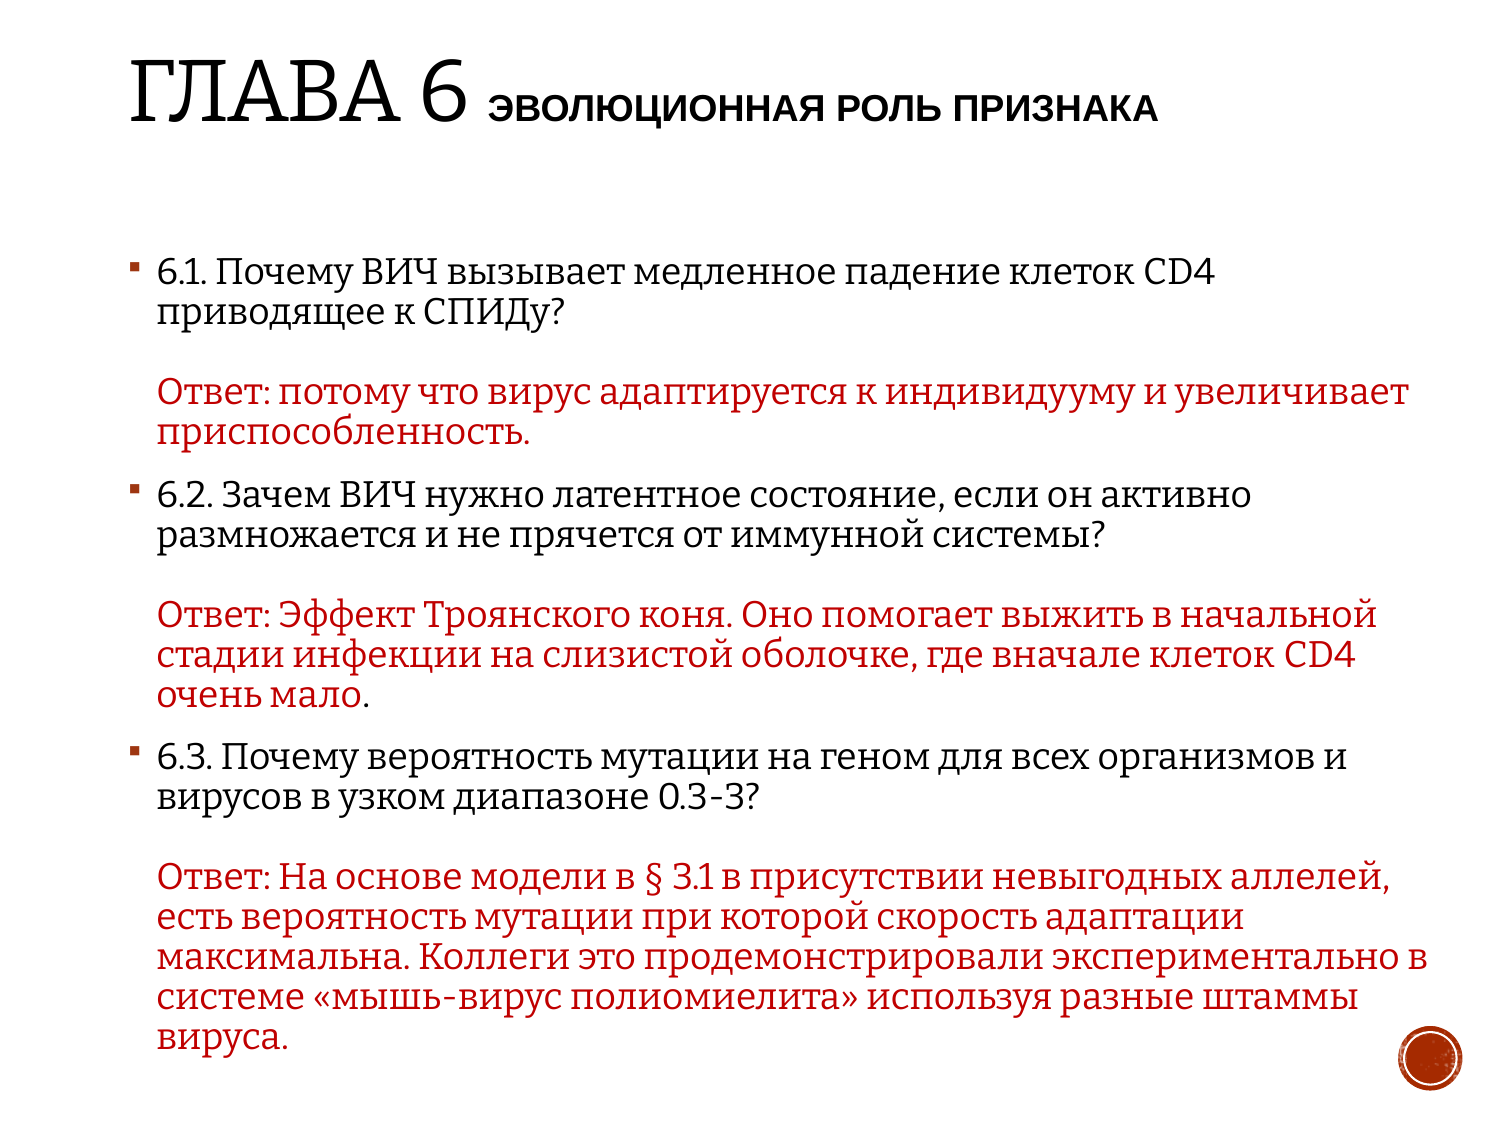

# глава 6 Эволюционная роль признака
6.1. Почему ВИЧ вызывает медленное падение клеток CD4 приводящее к СПИДу?
Ответ: потому что вирус адаптируется к индивидууму и увеличивает приспособленность.
6.2. Зачем ВИЧ нужно латентное состояние, если он активно размножается и не прячется от иммунной системы?
Ответ: Эффект Троянского коня. Оно помогает выжить в начальной стадии инфекции на слизистой оболочке, где вначале клеток CD4 очень мало.
6.3. Почему вероятность мутации на геном для всех организмов и вирусов в узком диапазоне 0.3-3?
Ответ: На основе модели в § 3.1 в присутствии невыгодных аллелей, есть вероятность мутации при которой скорость адаптации максимальна. Коллеги это продемонстрировали экспериментально в системе «мышь-вирус полиомиелита» используя разные штаммы вируса.